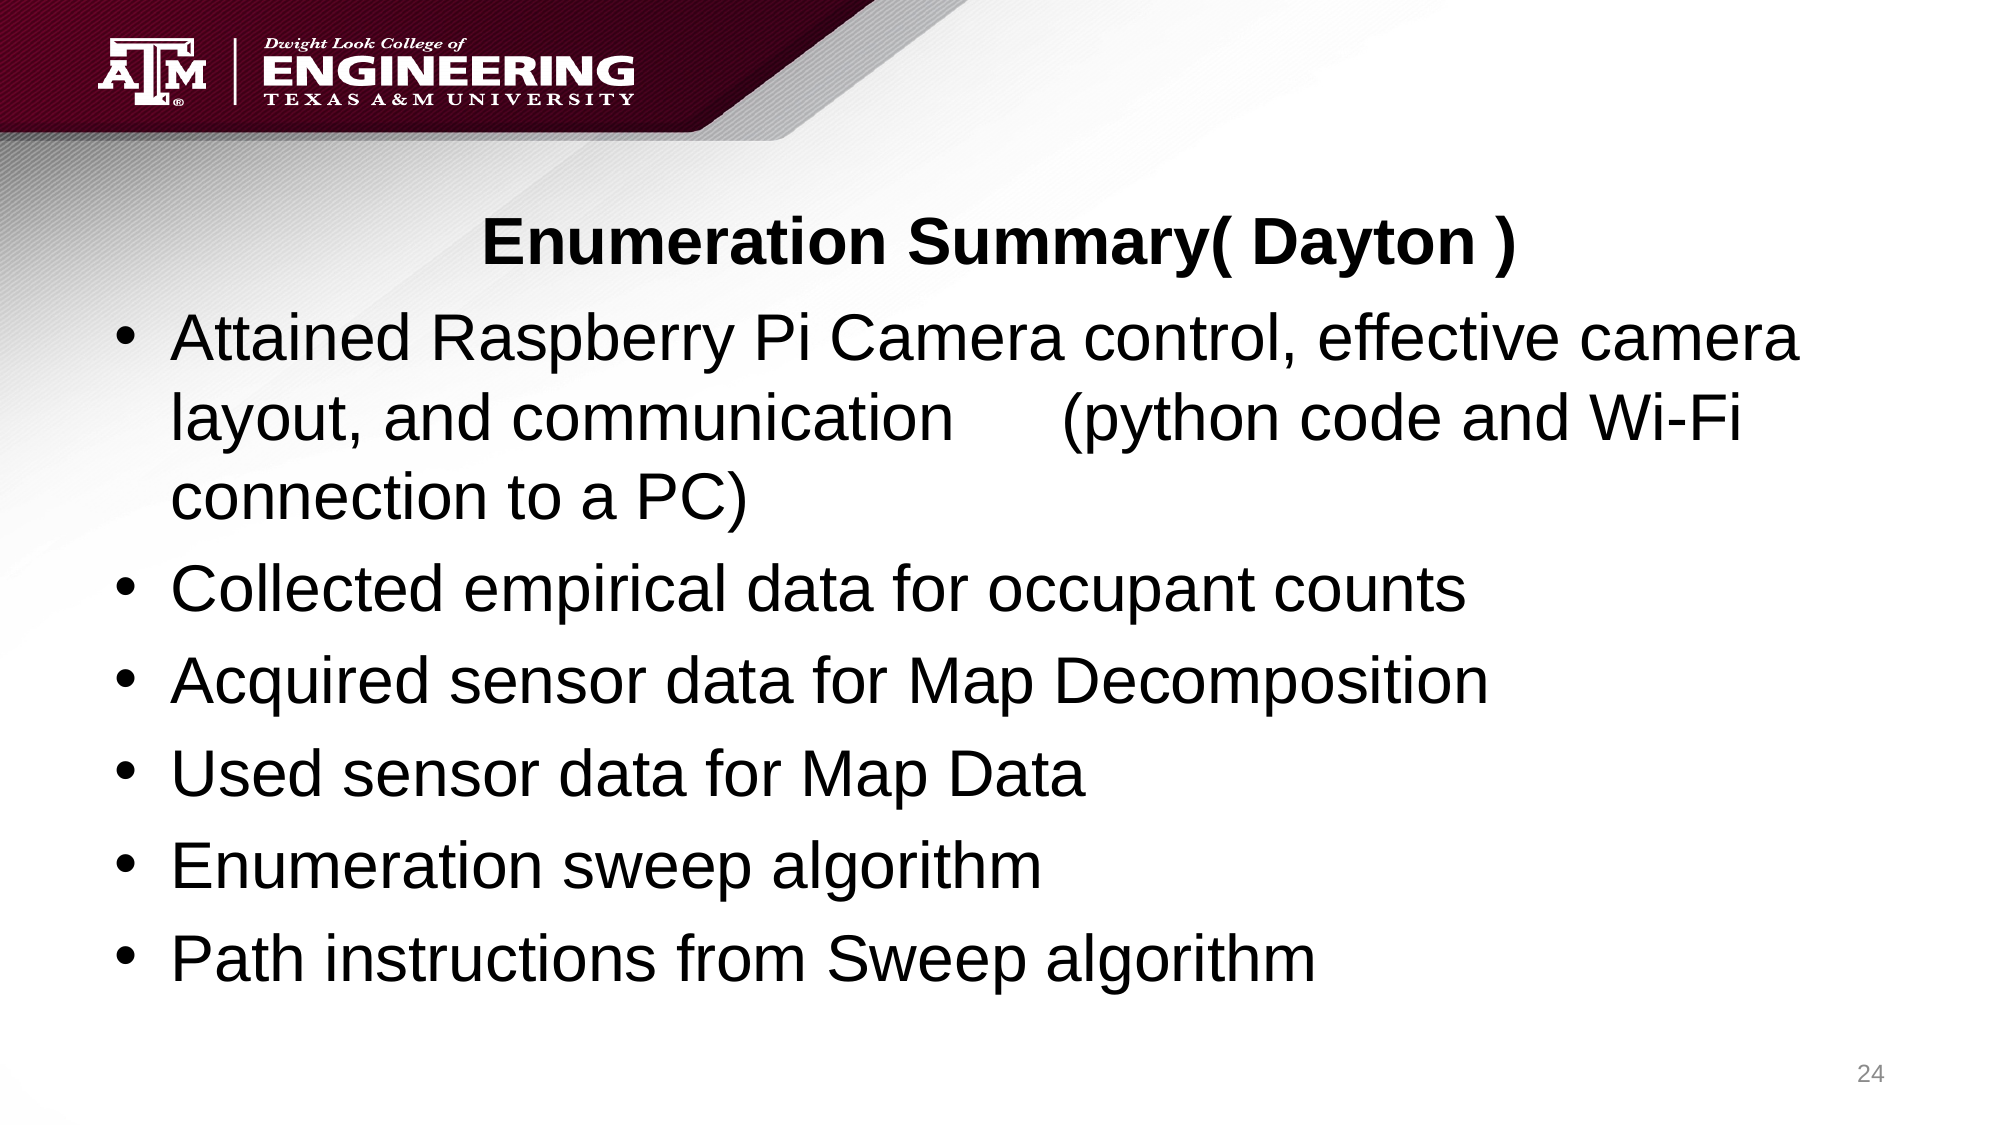

# Enumeration Summary( Dayton )
Attained Raspberry Pi Camera control, effective camera layout, and communication	(python code and Wi-Fi connection to a PC)
Collected empirical data for occupant counts
Acquired sensor data for Map Decomposition
Used sensor data for Map Data
Enumeration sweep algorithm
Path instructions from Sweep algorithm
24